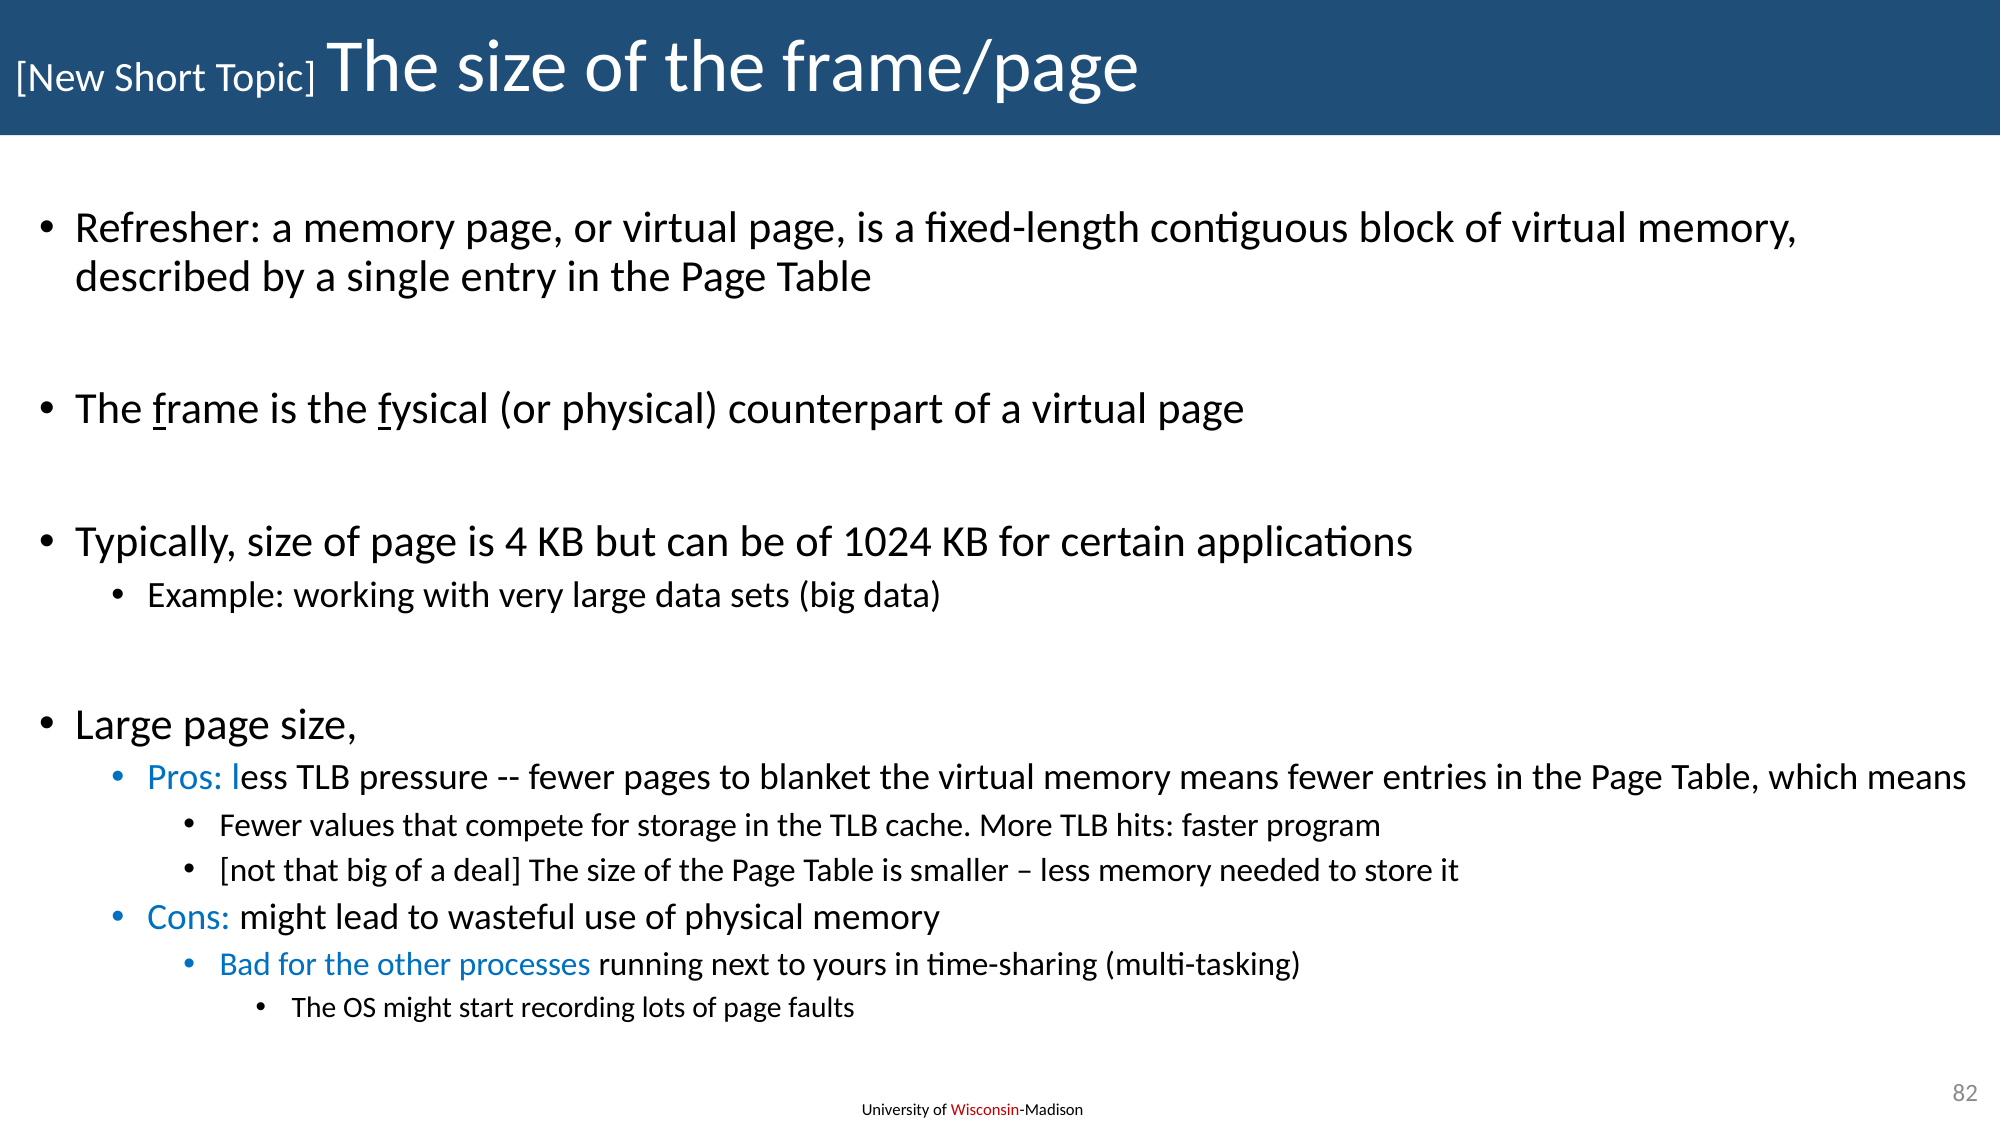

# [New Short Topic] The size of the frame/page
Refresher: a memory page, or virtual page, is a fixed-length contiguous block of virtual memory, described by a single entry in the Page Table

The frame is the fysical (or physical) counterpart of a virtual page

Typically, size of page is 4 KB but can be of 1024 KB for certain applications
Example: working with very large data sets (big data)

Large page size,
Pros: less TLB pressure -- fewer pages to blanket the virtual memory means fewer entries in the Page Table, which means
Fewer values that compete for storage in the TLB cache. More TLB hits: faster program
[not that big of a deal] The size of the Page Table is smaller – less memory needed to store it
Cons: might lead to wasteful use of physical memory
Bad for the other processes running next to yours in time-sharing (multi-tasking)
The OS might start recording lots of page faults

82